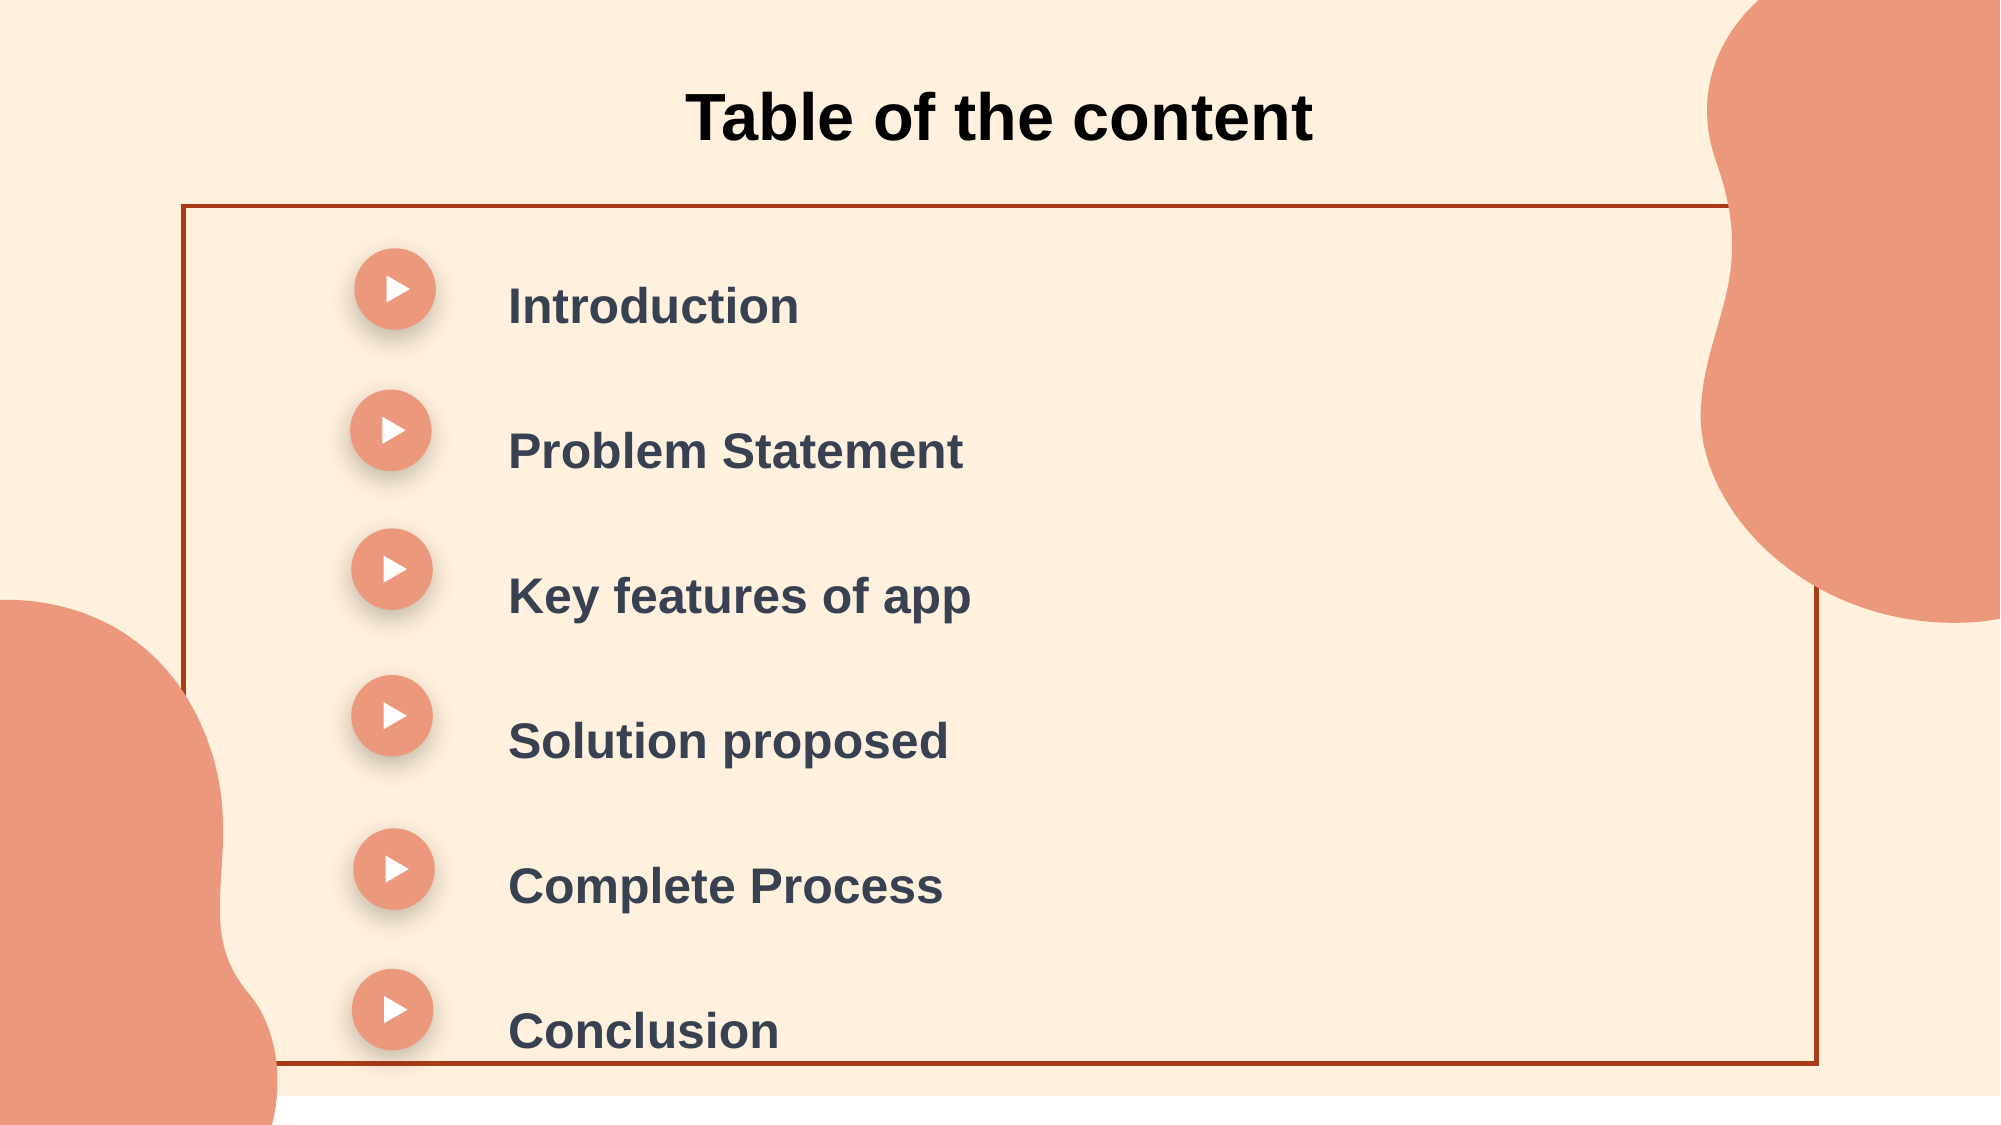

Table of the content

Introduction
Problem Statement
Key features of app
Solution proposed
Complete Process
Conclusion